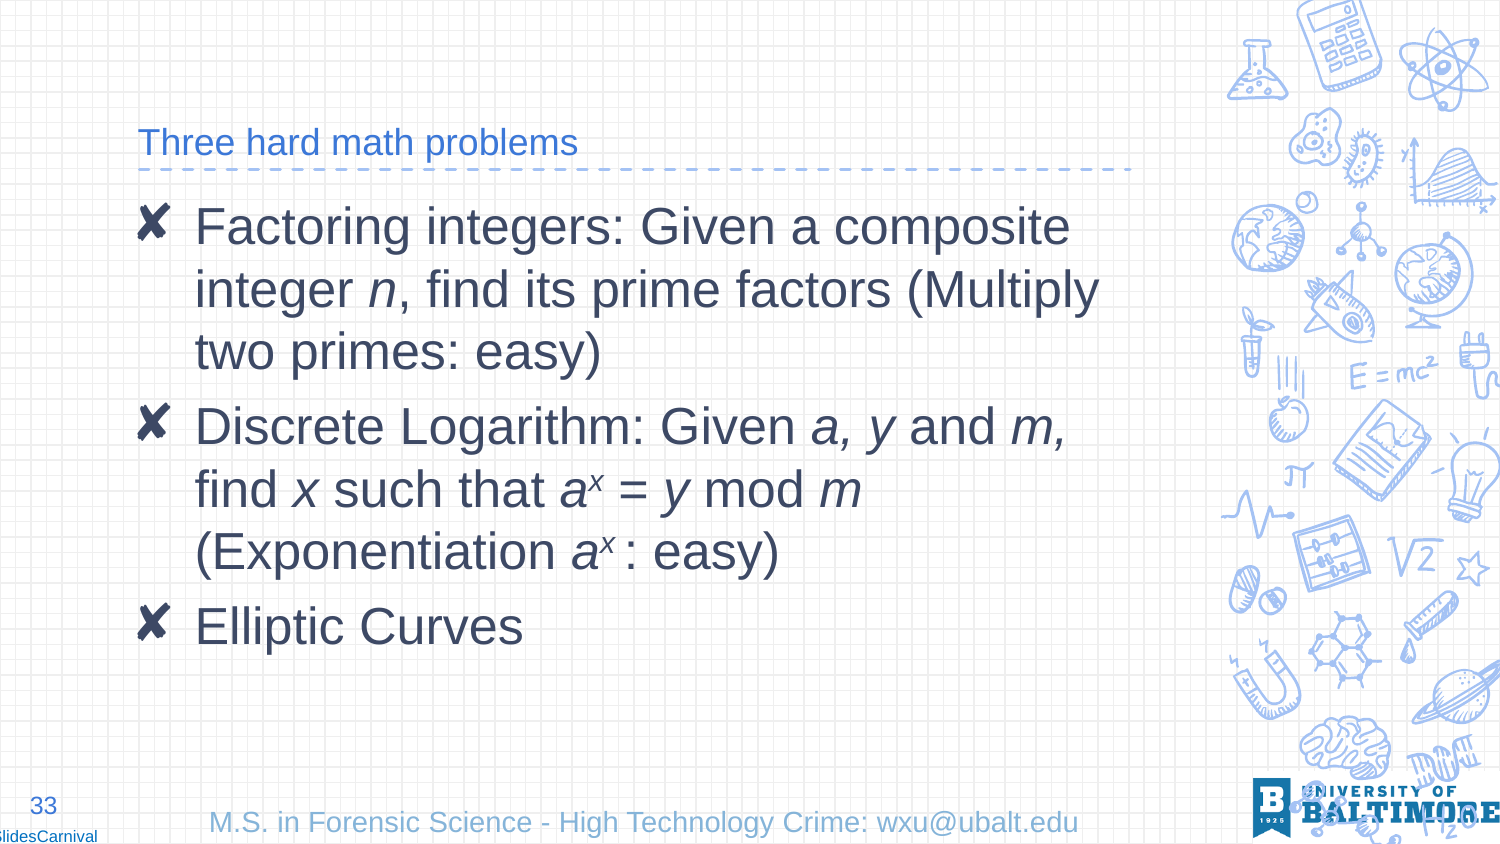

# Three hard math problems
Factoring integers: Given a composite integer n, find its prime factors (Multiply two primes: easy)
Discrete Logarithm: Given a, y and m, find x such that ax = y mod m (Exponentiation ax : easy)
Elliptic Curves
33